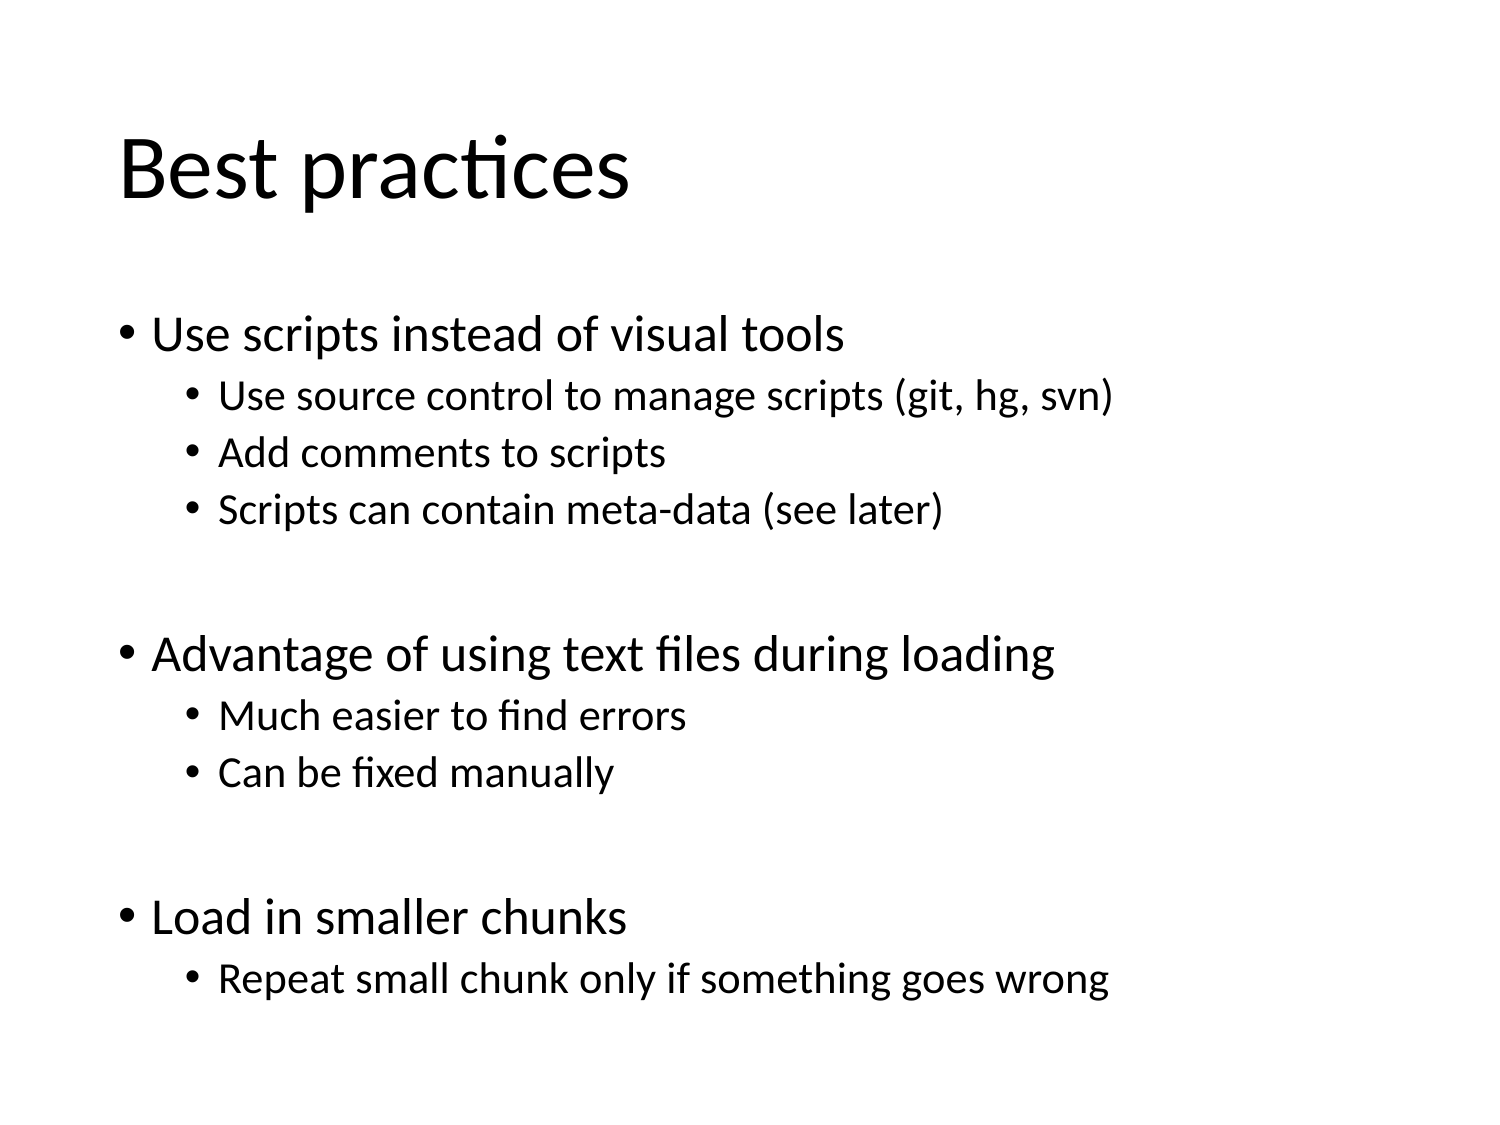

# Best practices
Use scripts instead of visual tools
Use source control to manage scripts (git, hg, svn)
Add comments to scripts
Scripts can contain meta-data (see later)

Advantage of using text files during loading
Much easier to find errors
Can be fixed manually

Load in smaller chunks
Repeat small chunk only if something goes wrong